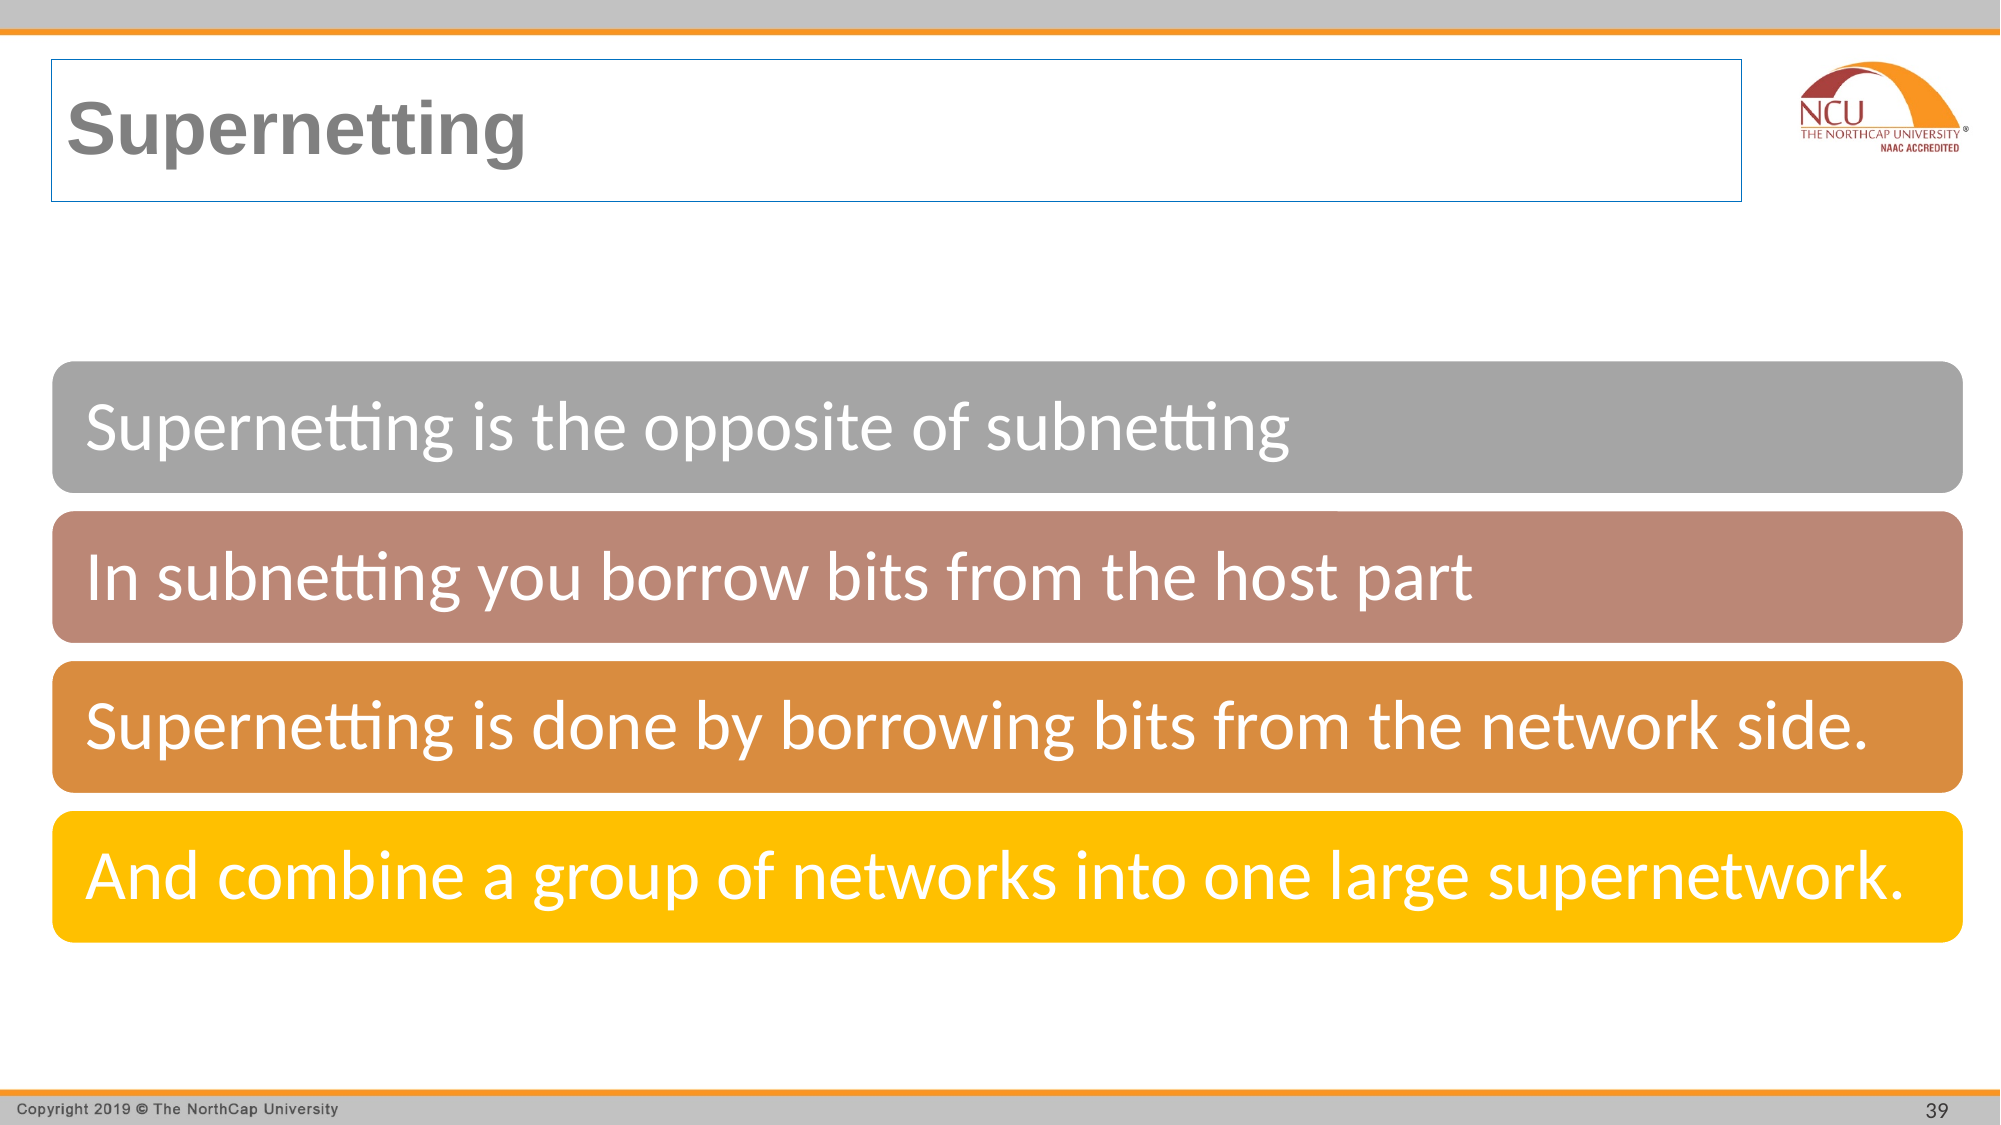

# Supernetting
Supernetting is the opposite of subnetting
In subnetting you borrow bits from the host part
Supernetting is done by borrowing bits from the network side.
And combine a group of networks into one large supernetwork.
39